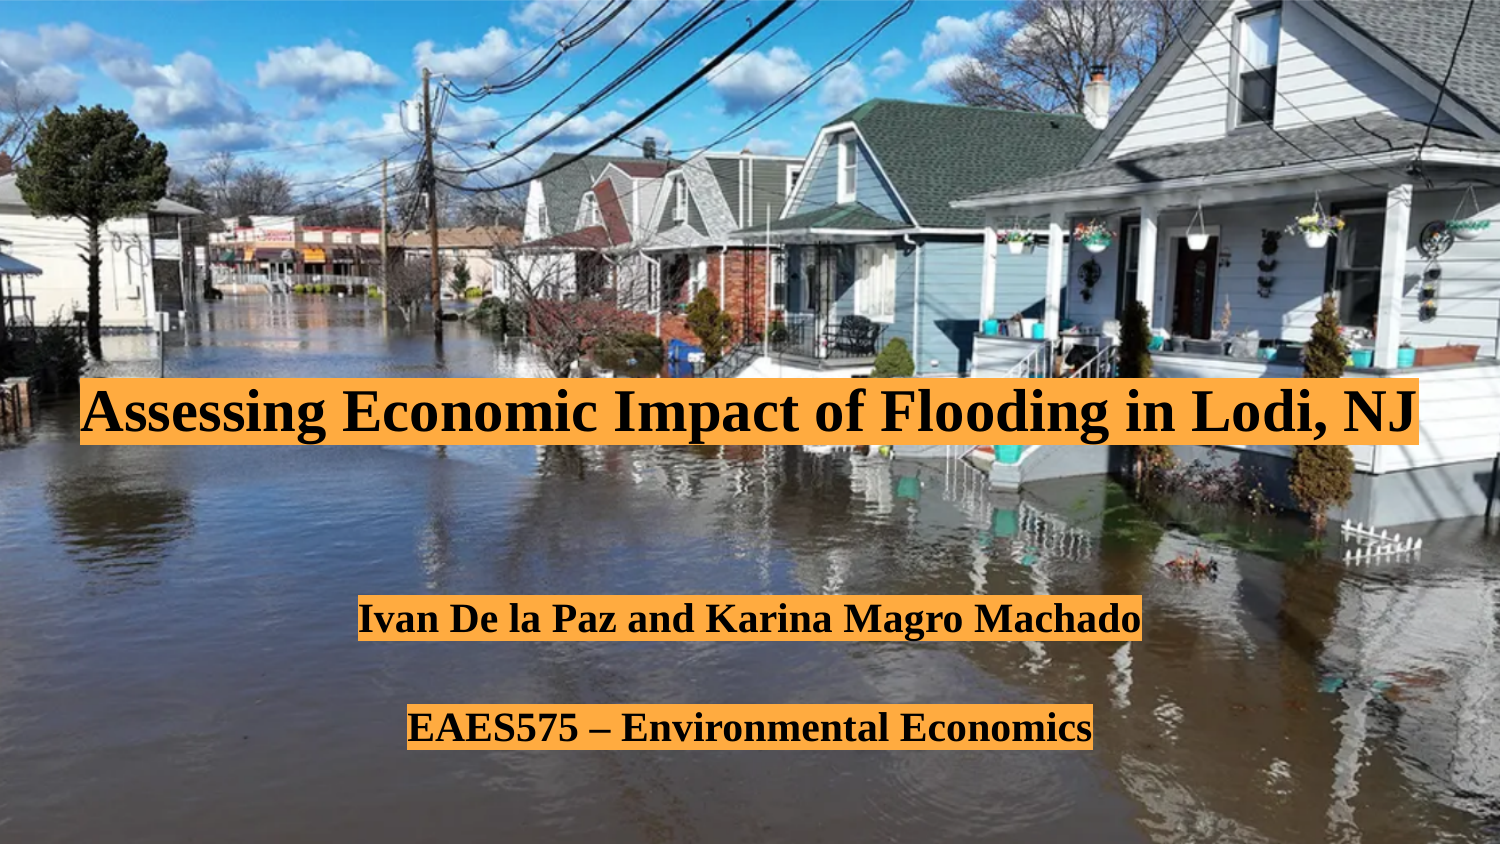

# Assessing Economic Impact of Flooding in Lodi, NJ
Ivan De la Paz and Karina Magro Machado
EAES575 – Environmental Economics